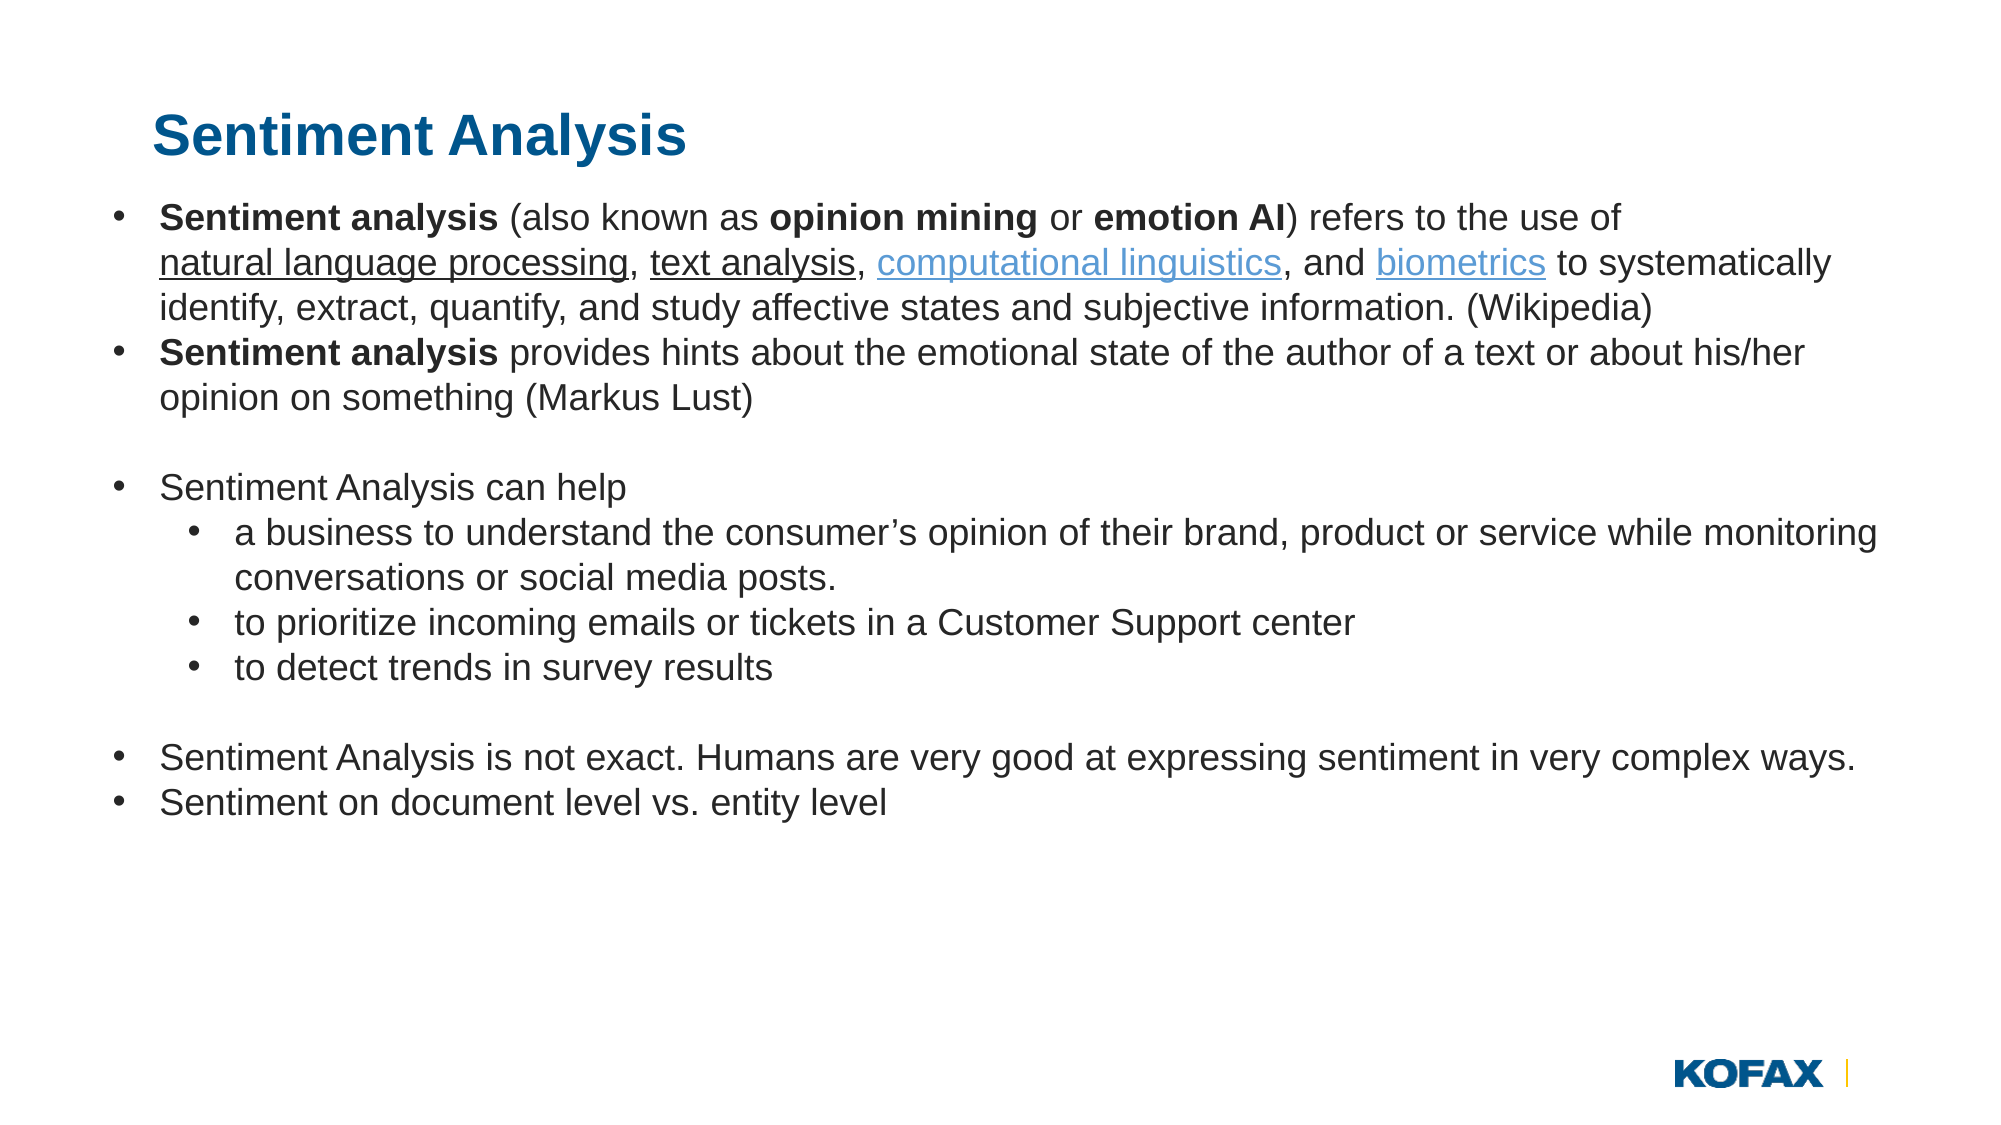

# Sentiment Analysis
Sentiment analysis (also known as opinion mining or emotion AI) refers to the use of natural language processing, text analysis, computational linguistics, and biometrics to systematically identify, extract, quantify, and study affective states and subjective information. (Wikipedia)
Sentiment analysis provides hints about the emotional state of the author of a text or about his/her opinion on something (Markus Lust)

Sentiment Analysis can help
a business to understand the consumer’s opinion of their brand, product or service while monitoring conversations or social media posts.
to prioritize incoming emails or tickets in a Customer Support center
to detect trends in survey results

Sentiment Analysis is not exact. Humans are very good at expressing sentiment in very complex ways.
Sentiment on document level vs. entity level